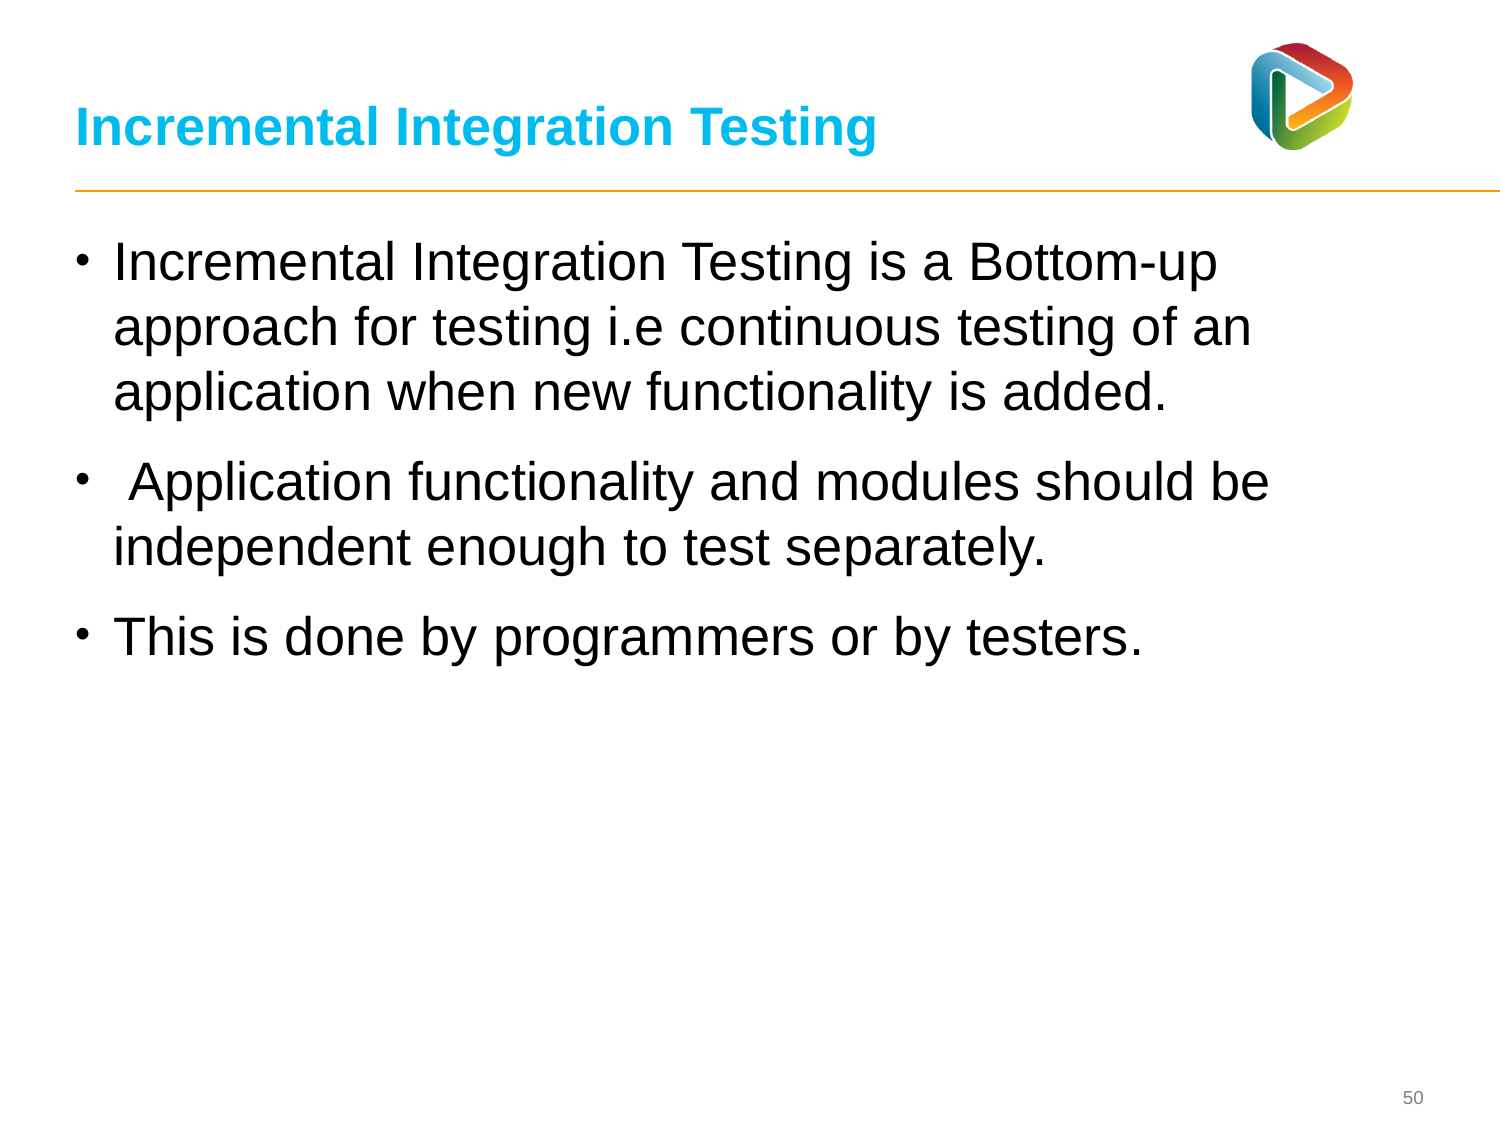

# Incremental Integration Testing
Incremental Integration Testing is a Bottom-up approach for testing i.e continuous testing of an application when new functionality is added.
 Application functionality and modules should be independent enough to test separately.
This is done by programmers or by testers.